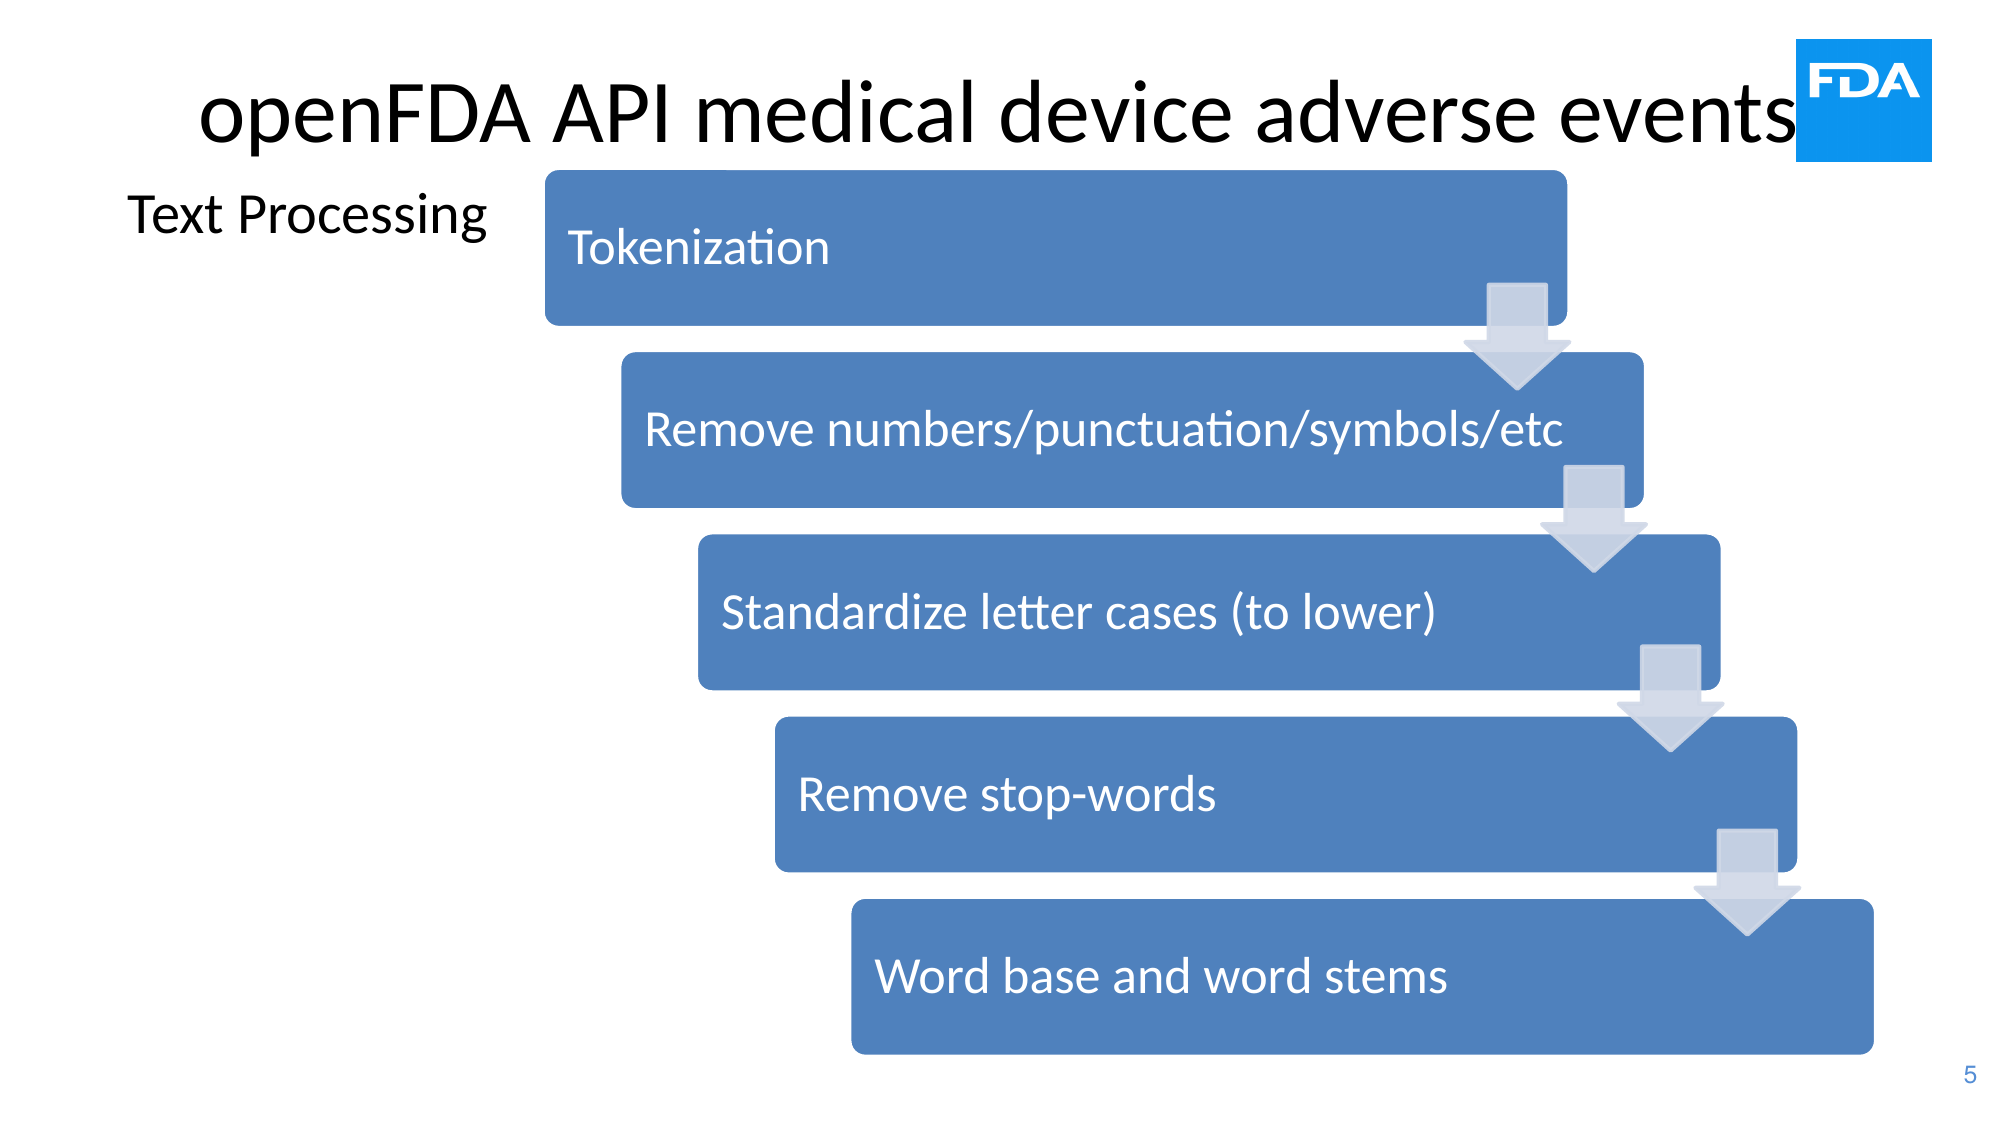

# openFDA API medical device adverse events
Text Processing
Tokenization
Remove numbers/punctuation/symbols/etc
Standardize letter cases (to lower)
Remove stop-words
Word base and word stems